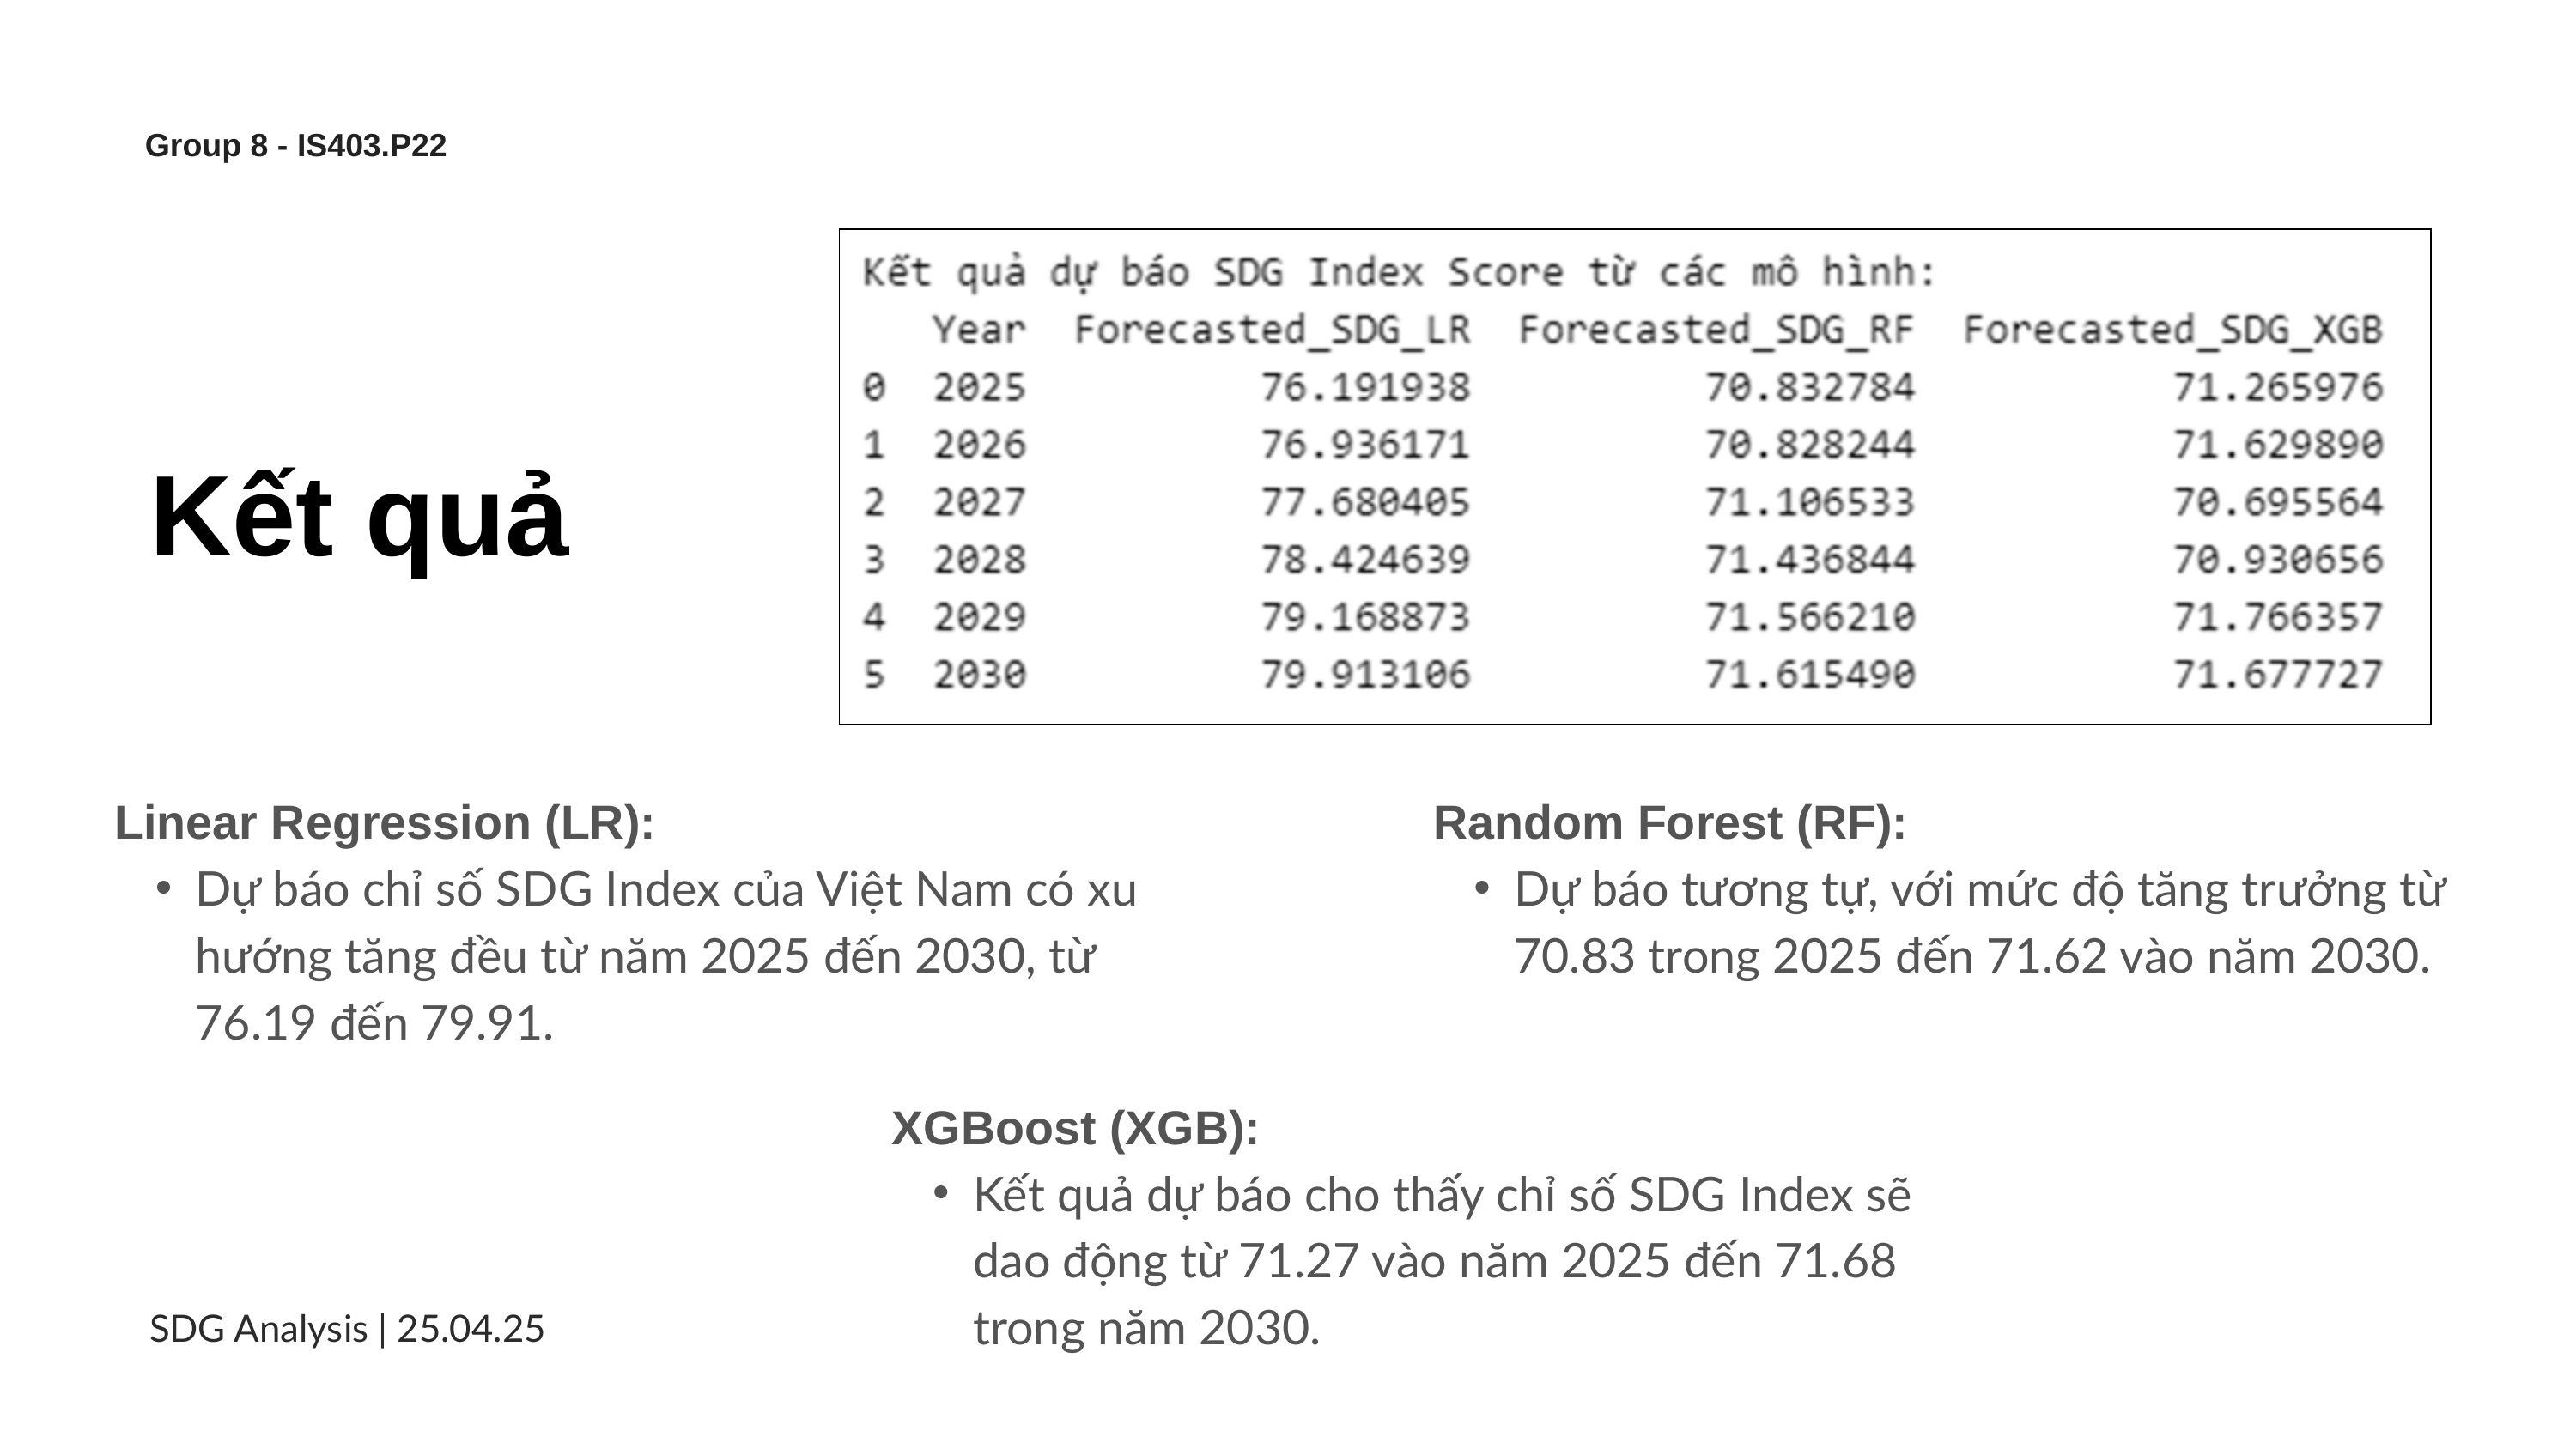

Group 8 - IS403.P22

Kết quả
Linear Regression (LR):
Dự báo chỉ số SDG Index của Việt Nam có xu hướng tăng đều từ năm 2025 đến 2030, từ 76.19 đến 79.91.
Random Forest (RF):
Dự báo tương tự, với mức độ tăng trưởng từ 70.83 trong 2025 đến 71.62 vào năm 2030.
XGBoost (XGB):
Kết quả dự báo cho thấy chỉ số SDG Index sẽ dao động từ 71.27 vào năm 2025 đến 71.68 trong năm 2030.
SDG Analysis | 25.04.25